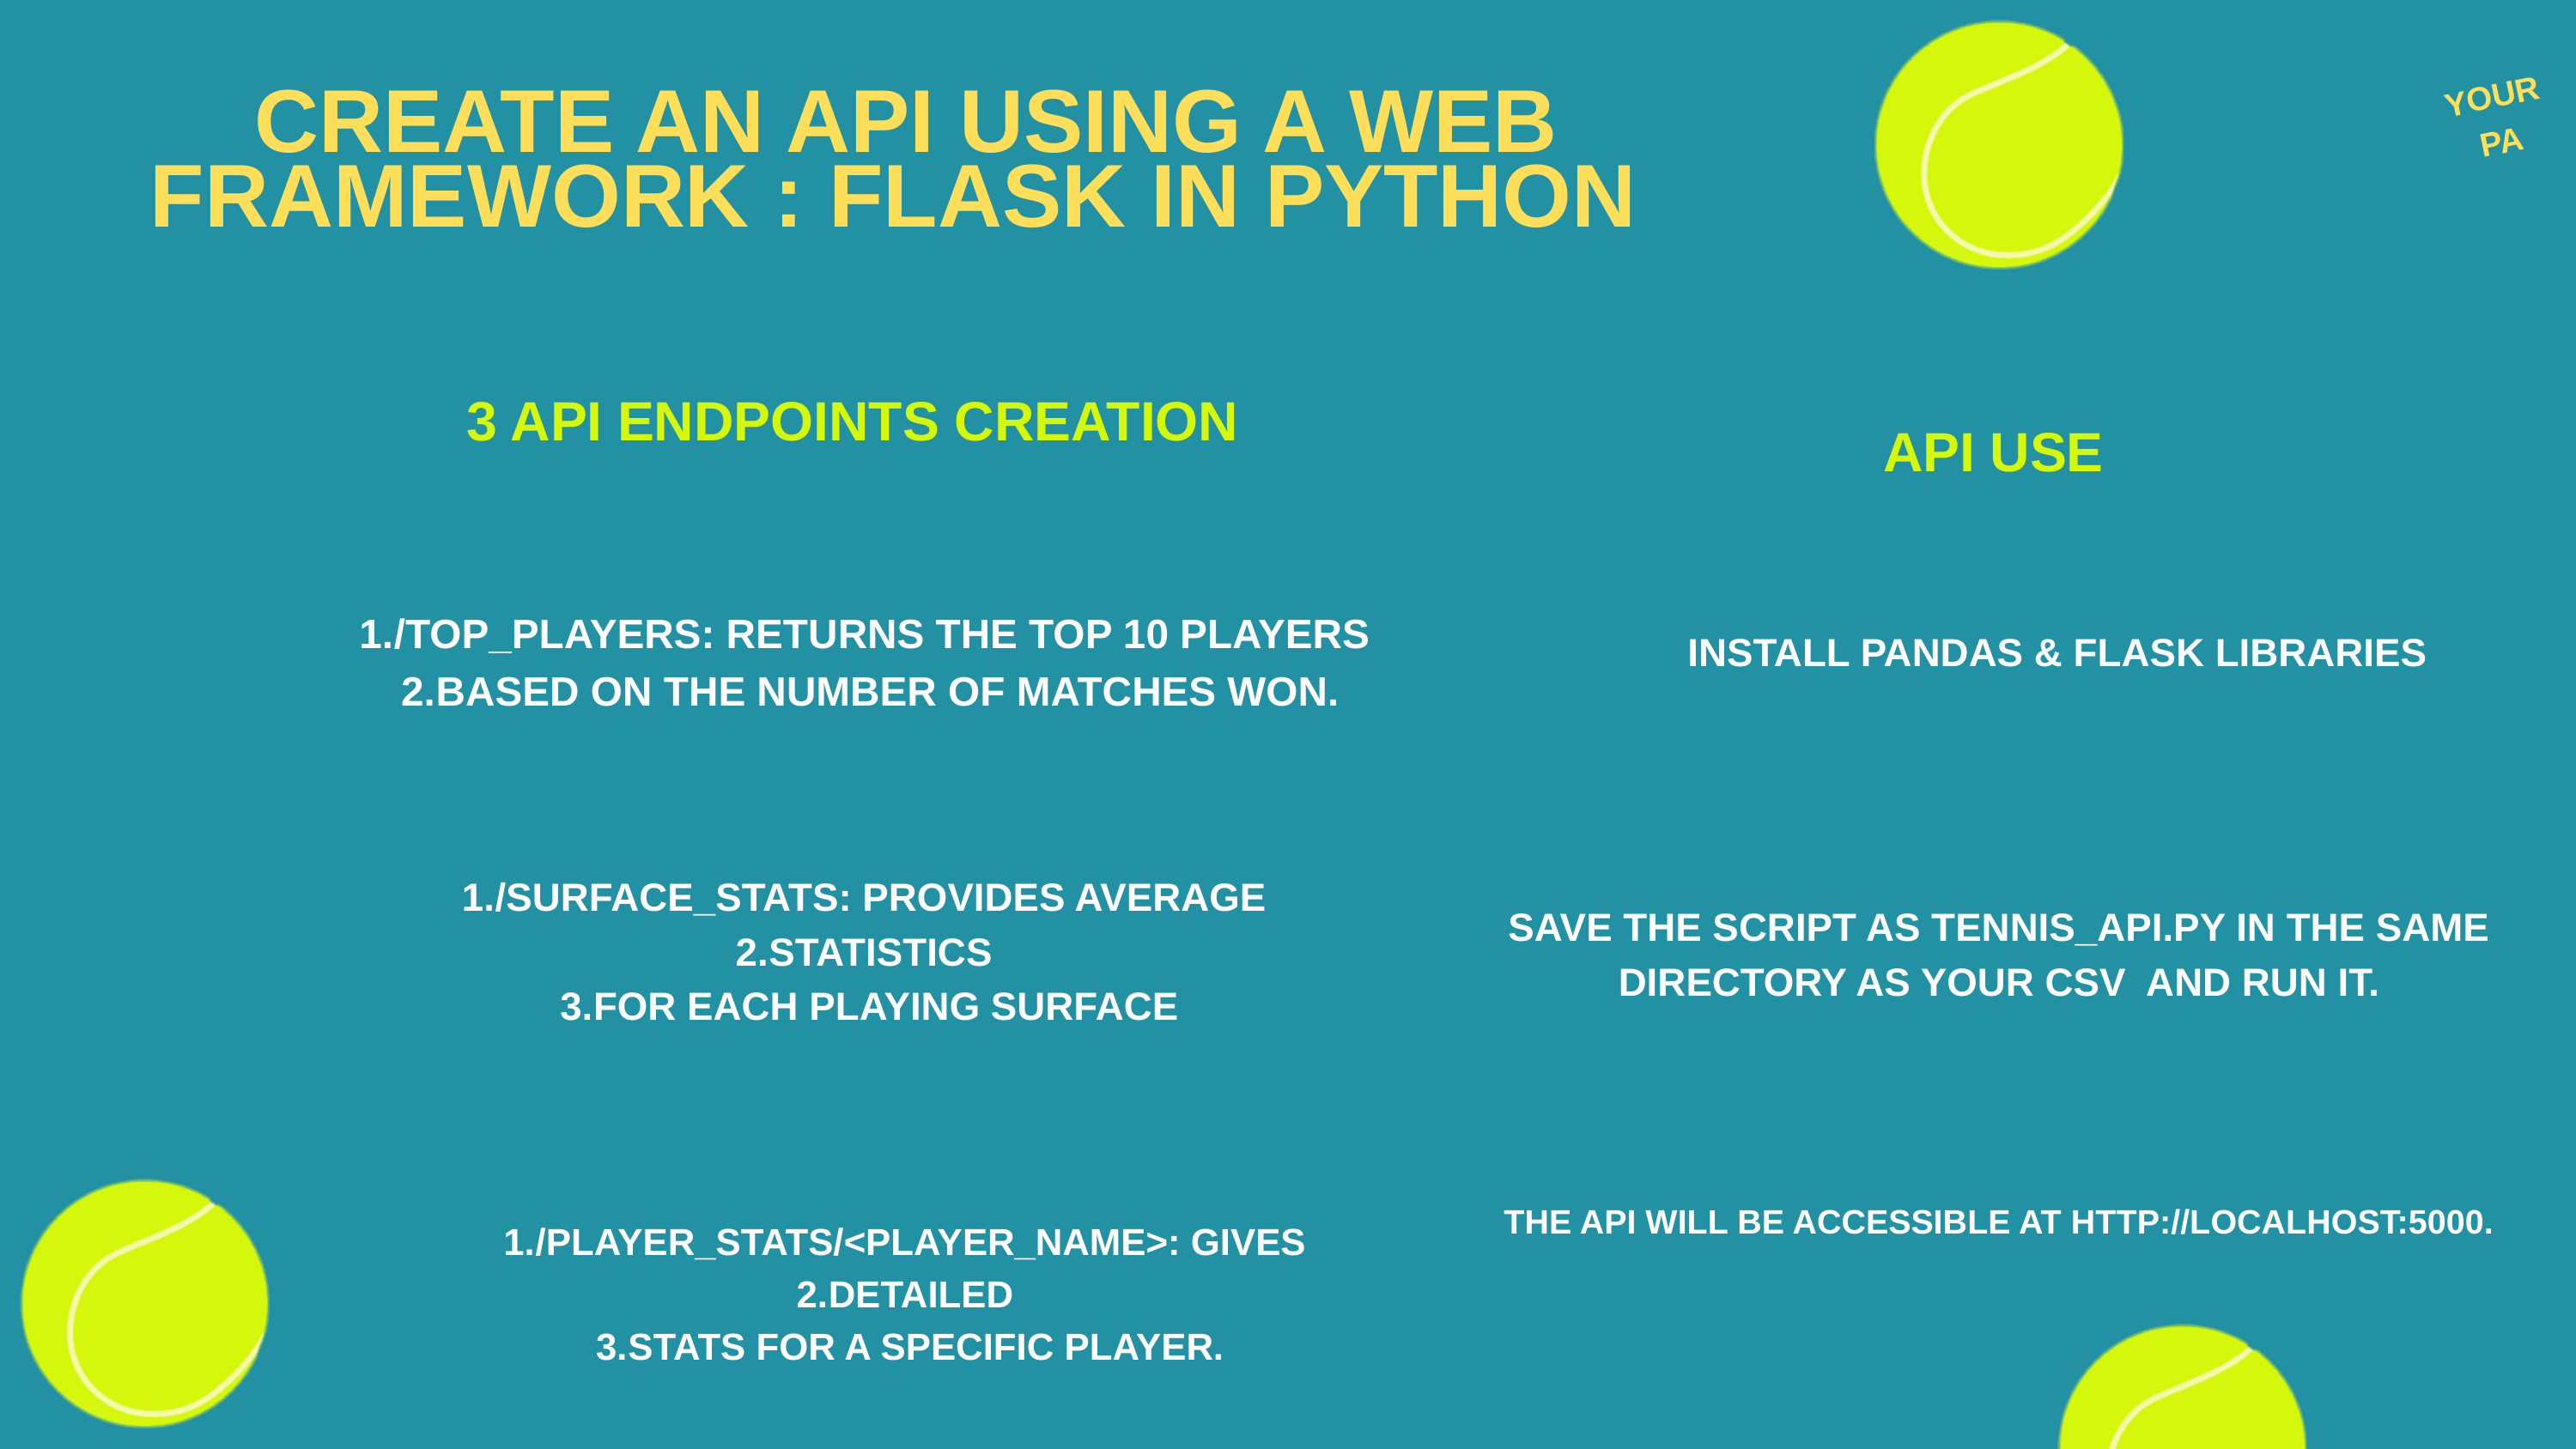

YOUR PA
 CREATE AN API USING A WEB FRAMEWORK : FLASK IN PYTHON
3 API ENDPOINTS CREATION
API USE
/TOP_PLAYERS: RETURNS THE TOP 10 PLAYERS
BASED ON THE NUMBER OF MATCHES WON.

INSTALL PANDAS & FLASK LIBRARIES
/SURFACE_STATS: PROVIDES AVERAGE
STATISTICS
FOR EACH PLAYING SURFACE
SAVE THE SCRIPT AS TENNIS_API.PY IN THE SAME DIRECTORY AS YOUR CSV  AND RUN IT.

THE API WILL BE ACCESSIBLE AT HTTP://LOCALHOST:5000.
/PLAYER_STATS/<PLAYER_NAME>: GIVES
DETAILED
STATS FOR A SPECIFIC PLAYER.